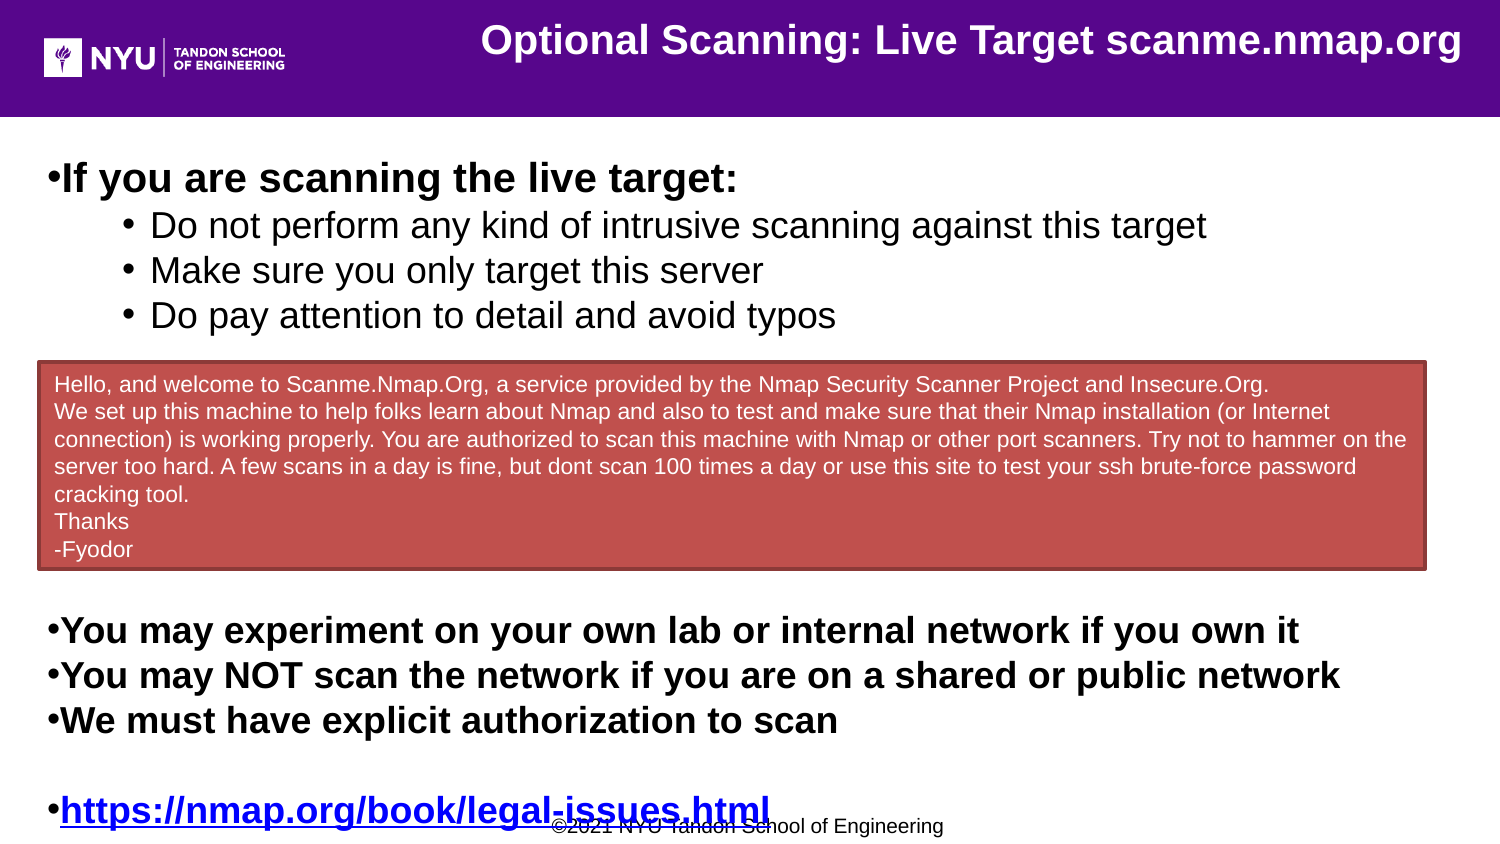

Optional Scanning: Live Target scanme.nmap.org
If you are scanning the live target:
Do not perform any kind of intrusive scanning against this target
Make sure you only target this server
Do pay attention to detail and avoid typos

You may experiment on your own lab or internal network if you own it
You may NOT scan the network if you are on a shared or public network
We must have explicit authorization to scan

https://nmap.org/book/legal-issues.html

Hello, and welcome to Scanme.Nmap.Org, a service provided by the Nmap Security Scanner Project and Insecure.Org.
We set up this machine to help folks learn about Nmap and also to test and make sure that their Nmap installation (or Internet connection) is working properly. You are authorized to scan this machine with Nmap or other port scanners. Try not to hammer on the server too hard. A few scans in a day is fine, but dont scan 100 times a day or use this site to test your ssh brute-force password cracking tool.
Thanks
-Fyodor